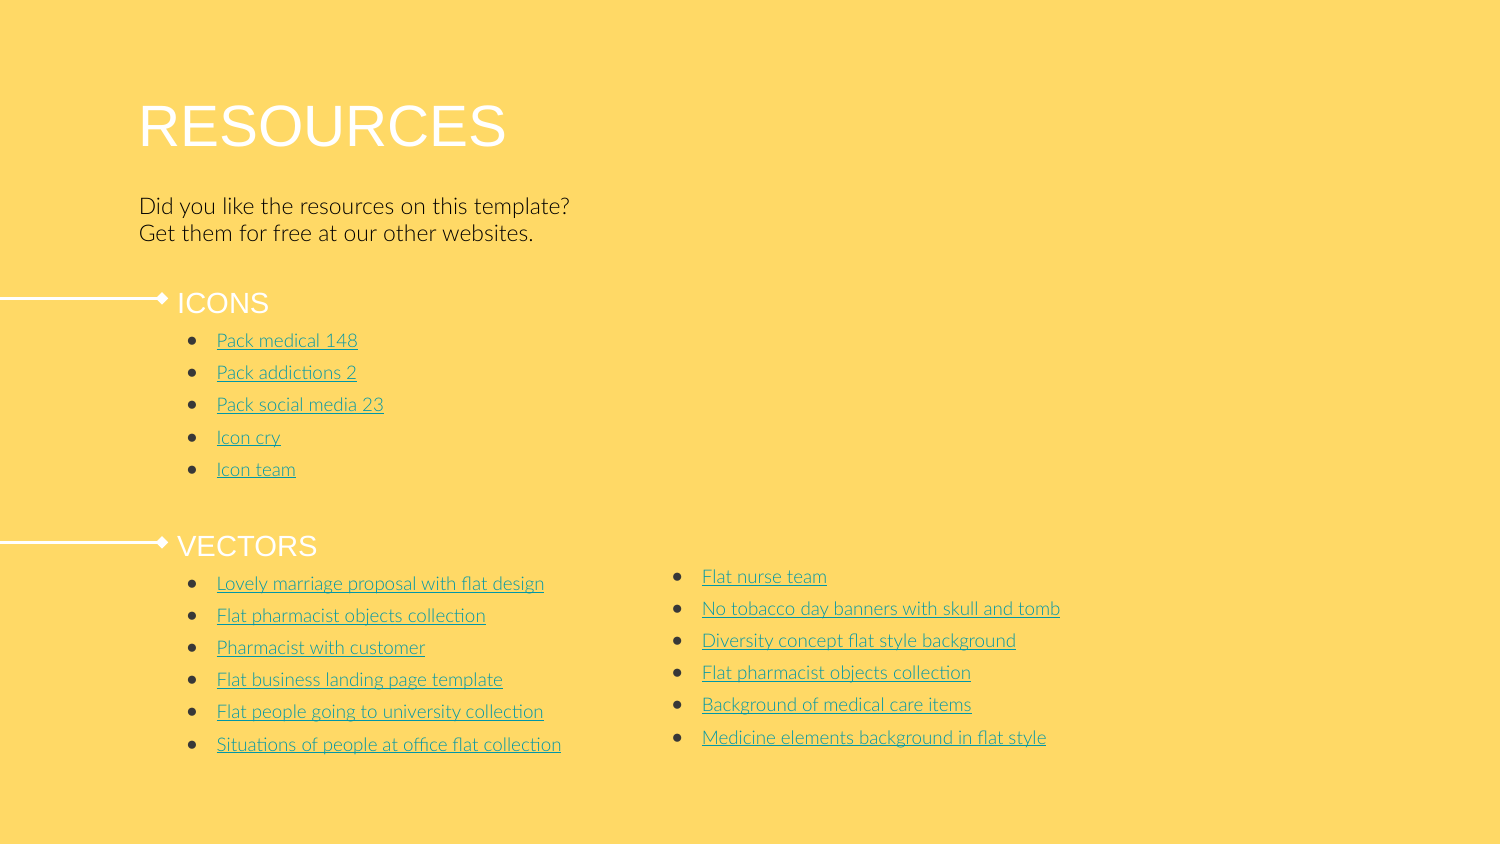

# RESOURCES
Did you like the resources on this template? Get them for free at our other websites.
ICONS
Pack medical 148
Pack addictions 2
Pack social media 23
Icon cry
Icon team

VECTORS
Lovely marriage proposal with flat design
Flat pharmacist objects collection
Pharmacist with customer
Flat business landing page template
Flat people going to university collection
Situations of people at office flat collection

Flat nurse team
No tobacco day banners with skull and tomb
Diversity concept flat style background
Flat pharmacist objects collection
Background of medical care items
Medicine elements background in flat style